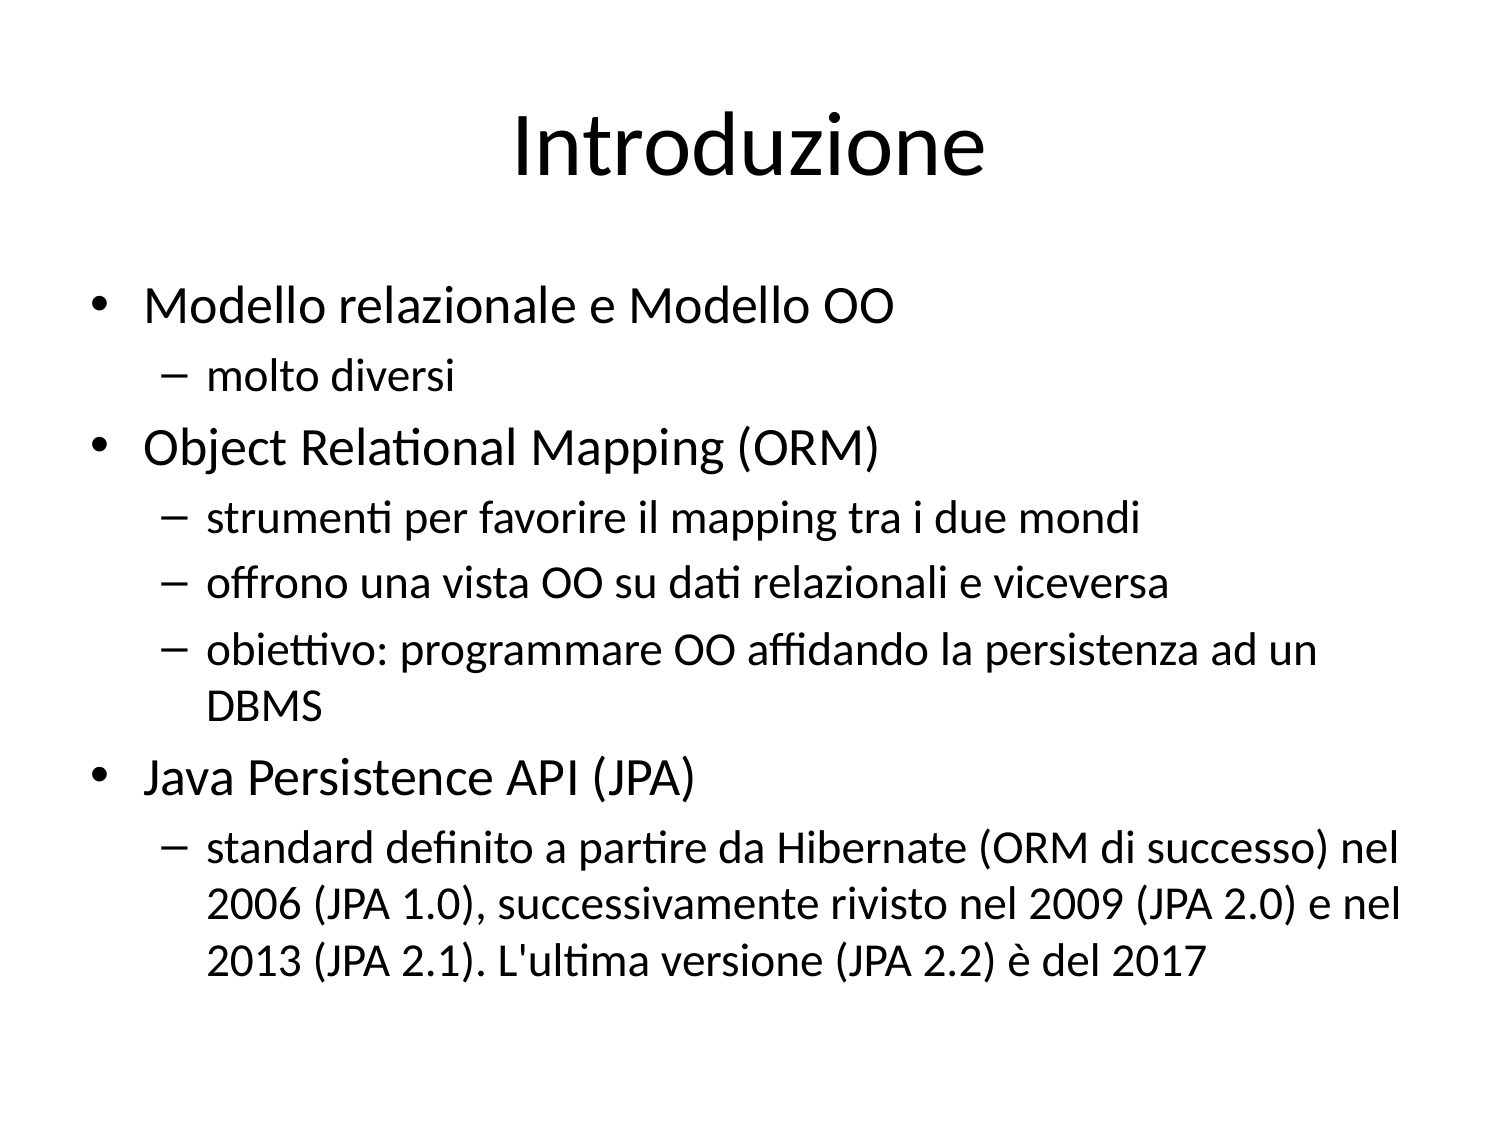

# Introduzione
Modello relazionale e Modello OO
molto diversi
Object Relational Mapping (ORM)
strumenti per favorire il mapping tra i due mondi
offrono una vista OO su dati relazionali e viceversa
obiettivo: programmare OO affidando la persistenza ad un DBMS
Java Persistence API (JPA)
standard definito a partire da Hibernate (ORM di successo) nel 2006 (JPA 1.0), successivamente rivisto nel 2009 (JPA 2.0) e nel 2013 (JPA 2.1). L'ultima versione (JPA 2.2) è del 2017